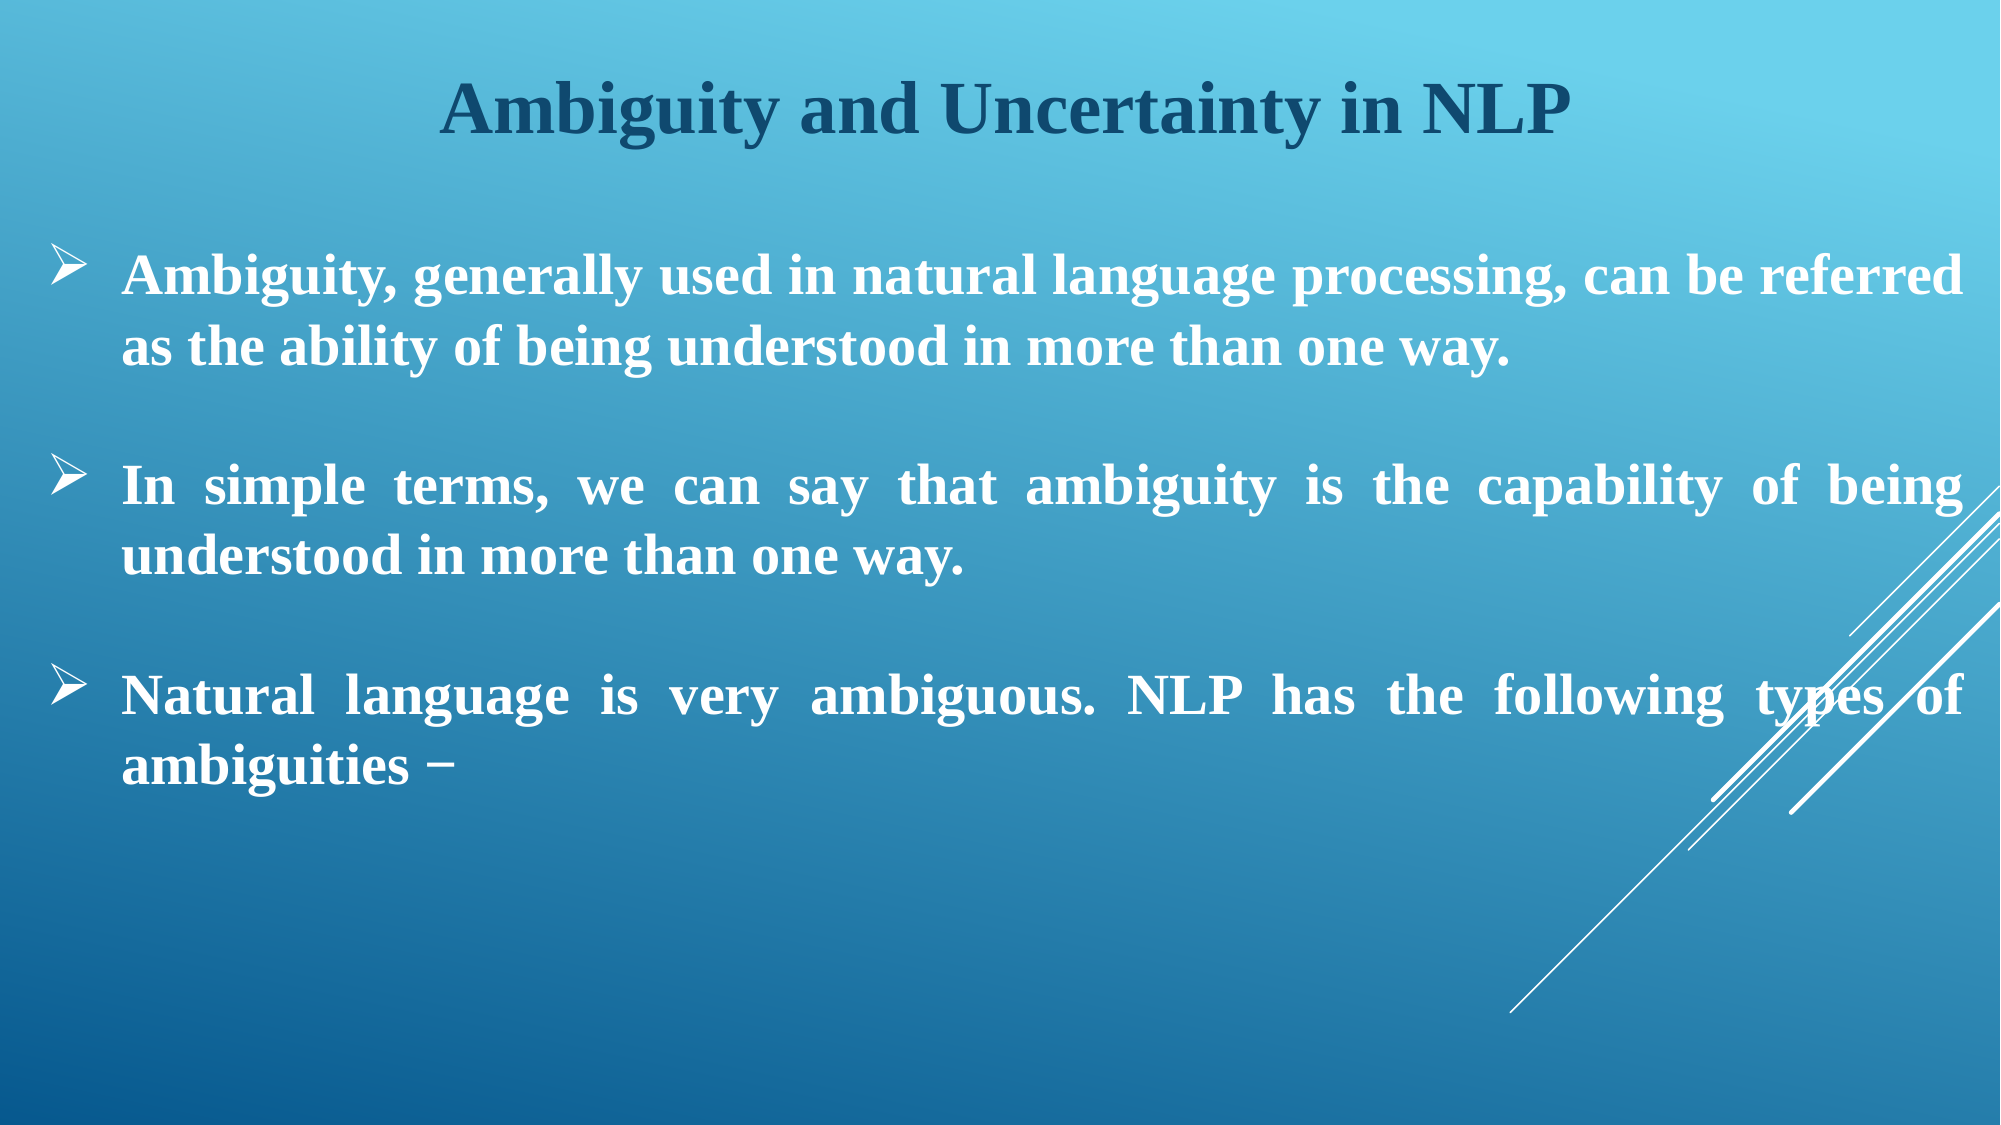

Ambiguity and Uncertainty in NLP
Ambiguity, generally used in natural language processing, can be referred as the ability of being understood in more than one way.

In simple terms, we can say that ambiguity is the capability of being understood in more than one way.

Natural language is very ambiguous. NLP has the following types of ambiguities −